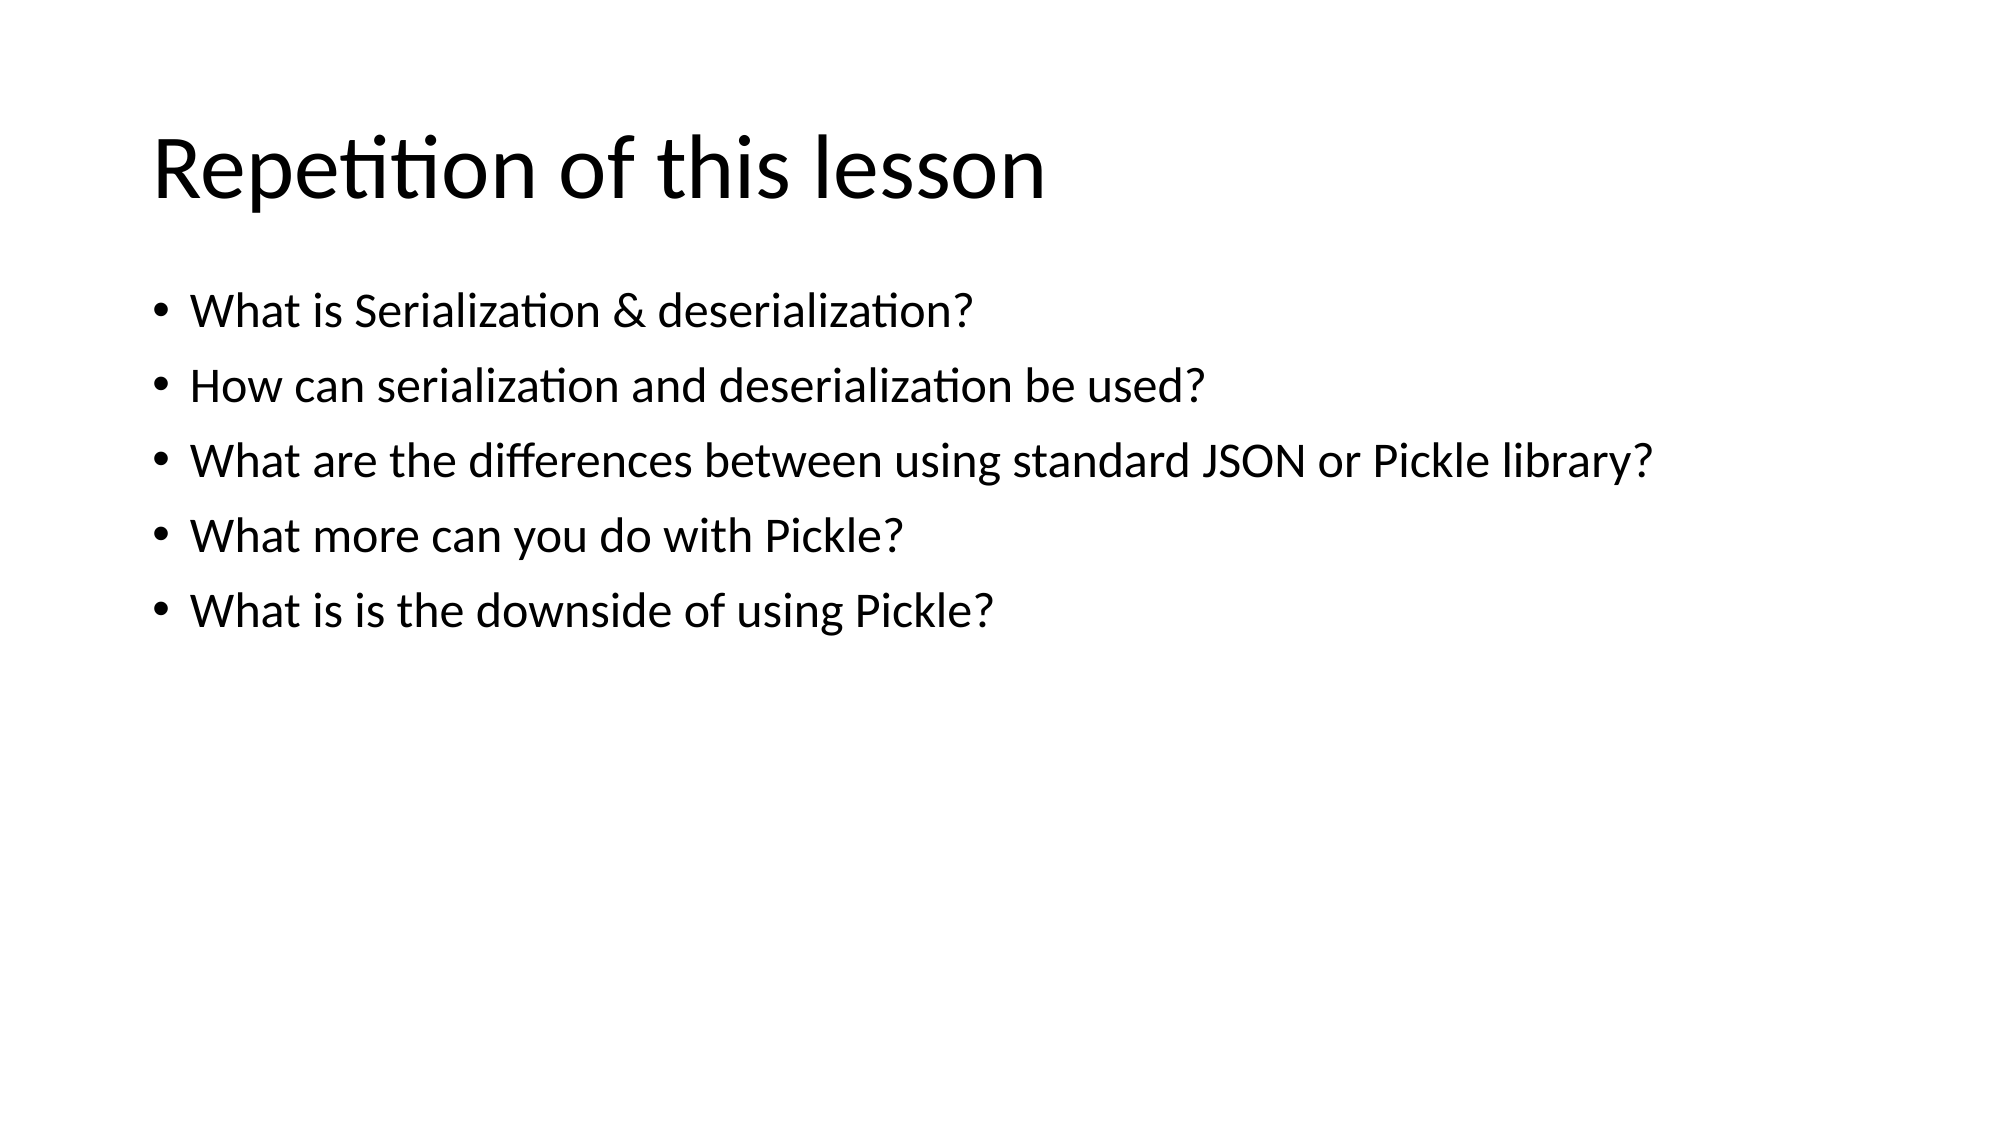

# Repetition of this lesson
What is Serialization & deserialization?
How can serialization and deserialization be used?
What are the differences between using standard JSON or Pickle library?
What more can you do with Pickle?
What is is the downside of using Pickle?